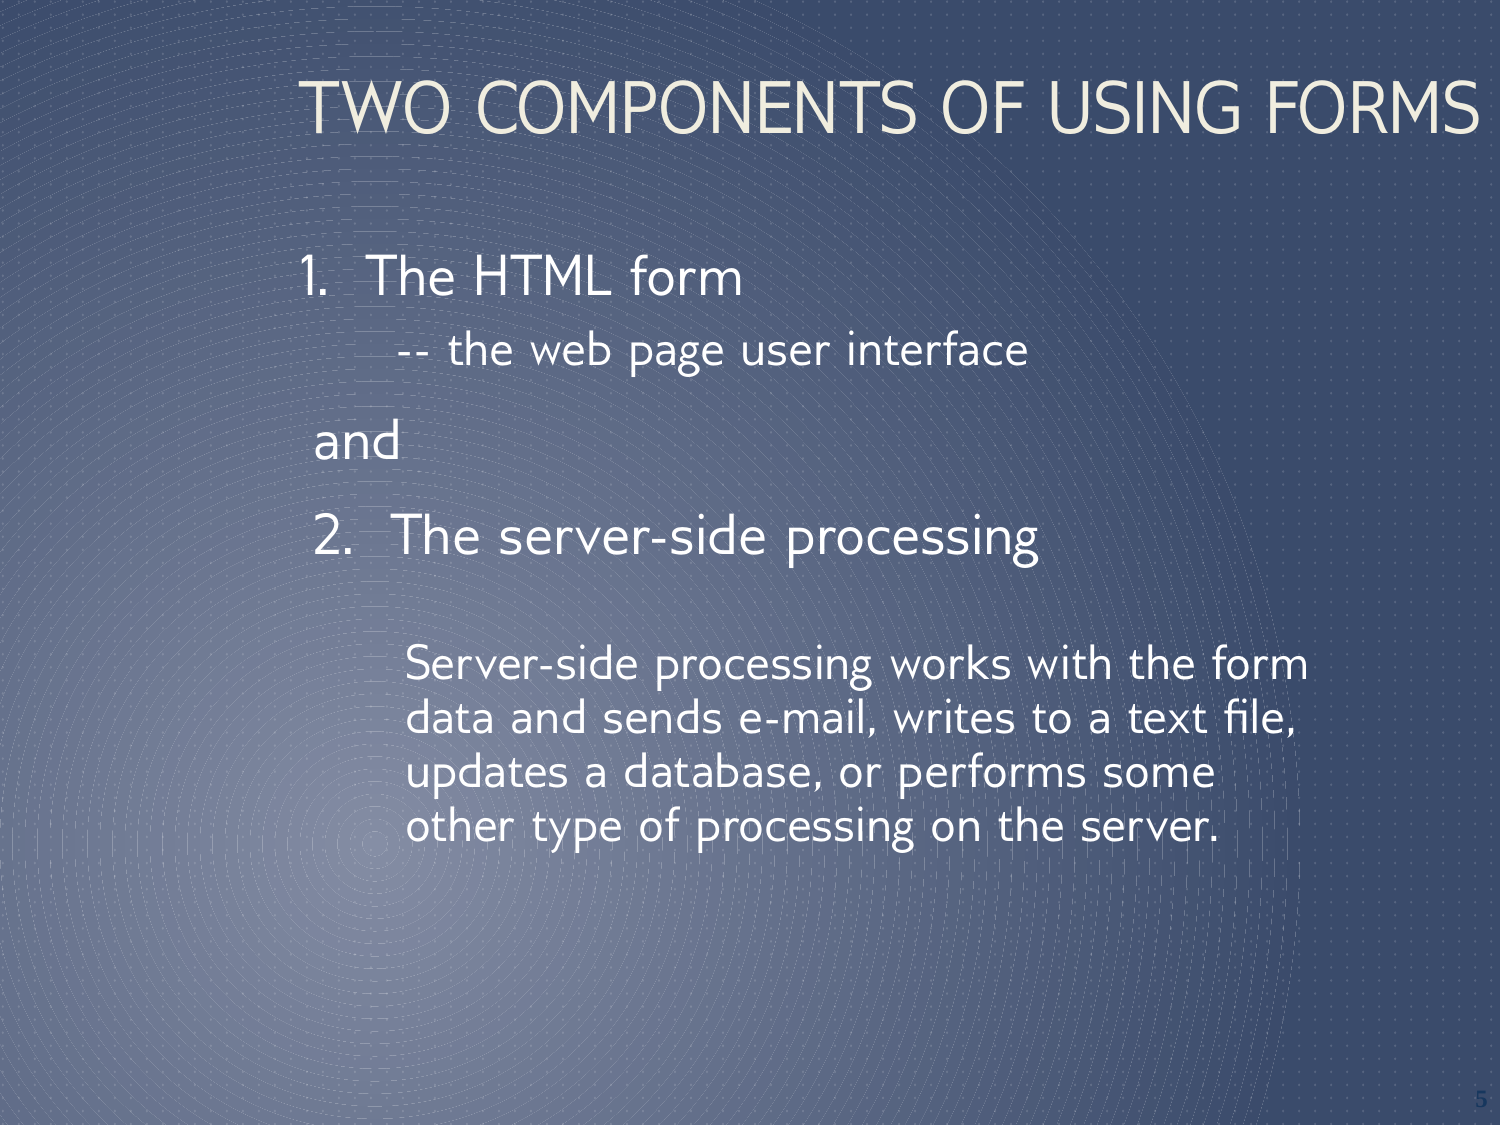

Two Components of Using Forms
1.  The HTML form
  -- the web page user interface
and
2.  The server-side processing
Server-side processing works with the form data and sends e-mail, writes to a text file, updates a database, or performs some other type of processing on the server.
5